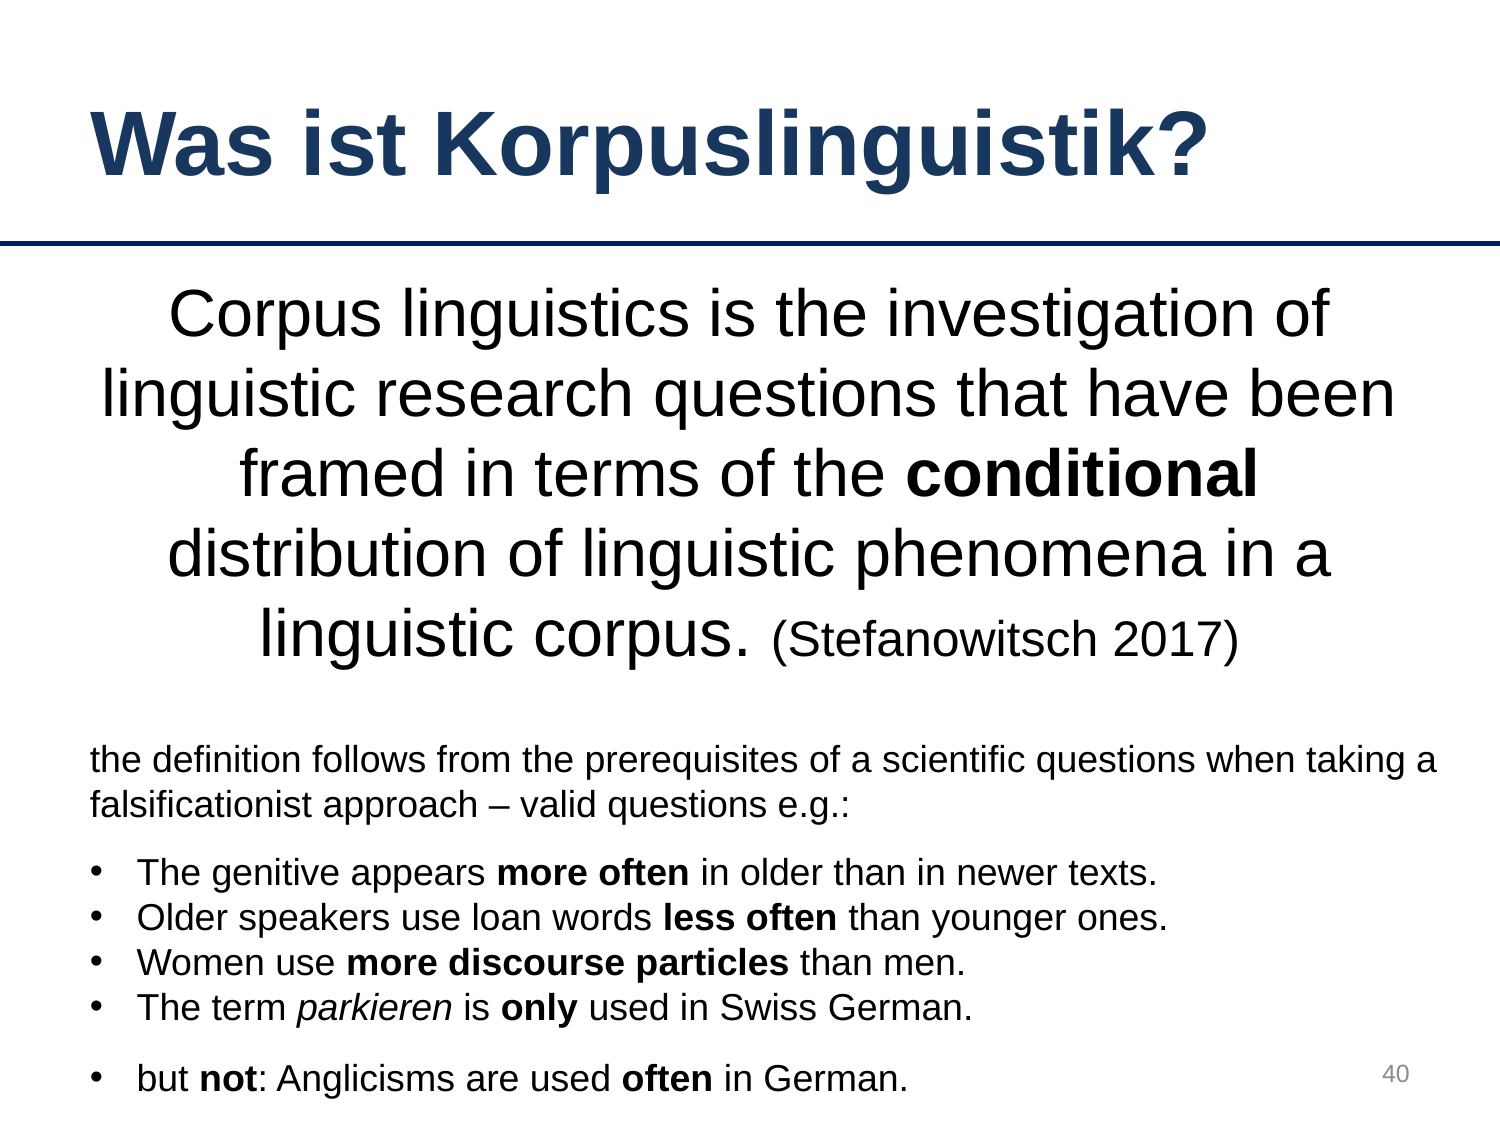

# Was ist Korpuslinguistik?
Corpus linguistics is the investigation of linguistic research questions that have been framed in terms of the conditional distribution of linguistic phenomena in a linguistic corpus. (Stefanowitsch 2017)
the definition follows from the prerequisites of a scientific questions when taking a falsificationist approach – valid questions e.g.:

The genitive appears more often in older than in newer texts.
Older speakers use loan words less often than younger ones.
Women use more discourse particles than men.
The term parkieren is only used in Swiss German.

but not: Anglicisms are used often in German.

40